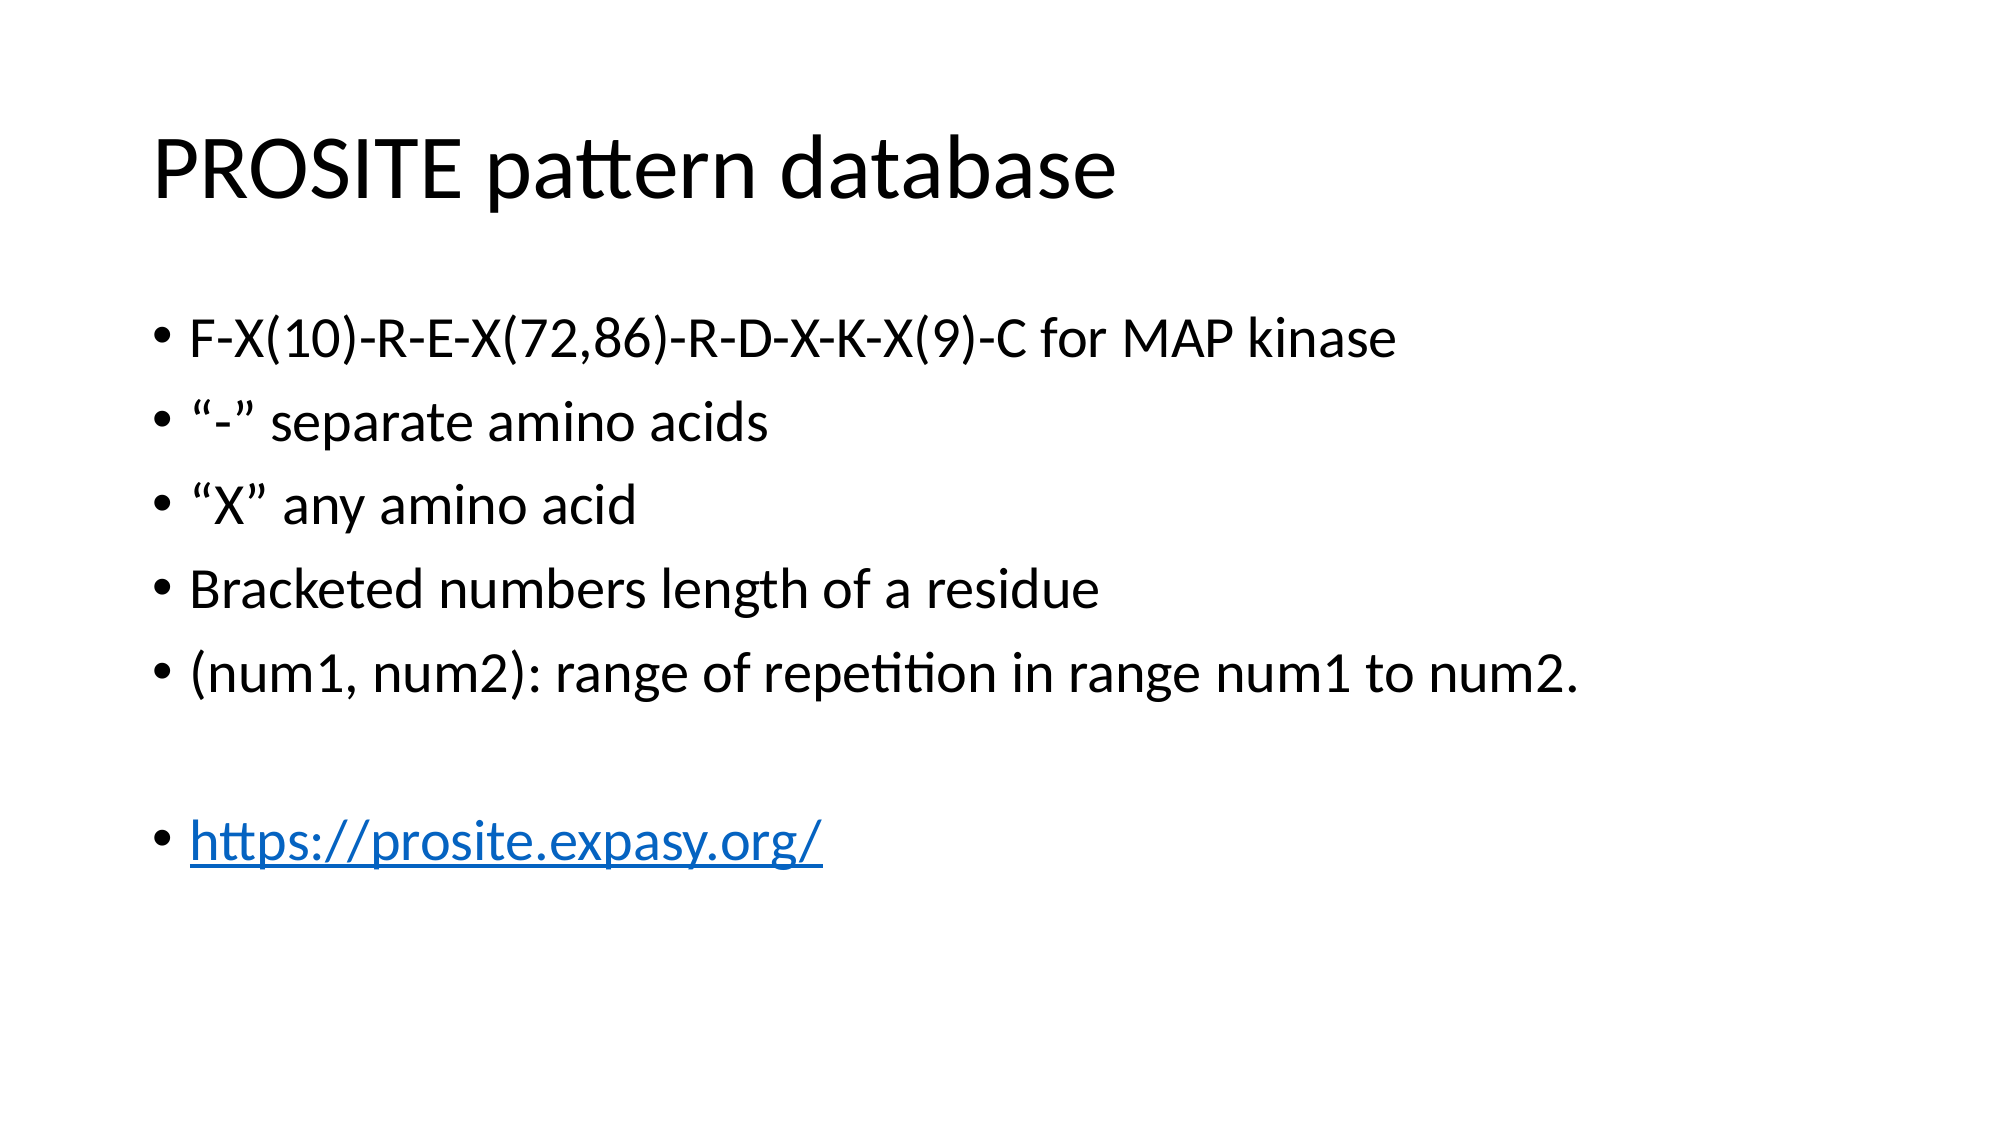

# PROSITE pattern database
F-X(10)-R-E-X(72,86)-R-D-X-K-X(9)-C for MAP kinase
“-” separate amino acids
“X” any amino acid
Bracketed numbers length of a residue
(num1, num2): range of repetition in range num1 to num2.

https://prosite.expasy.org/